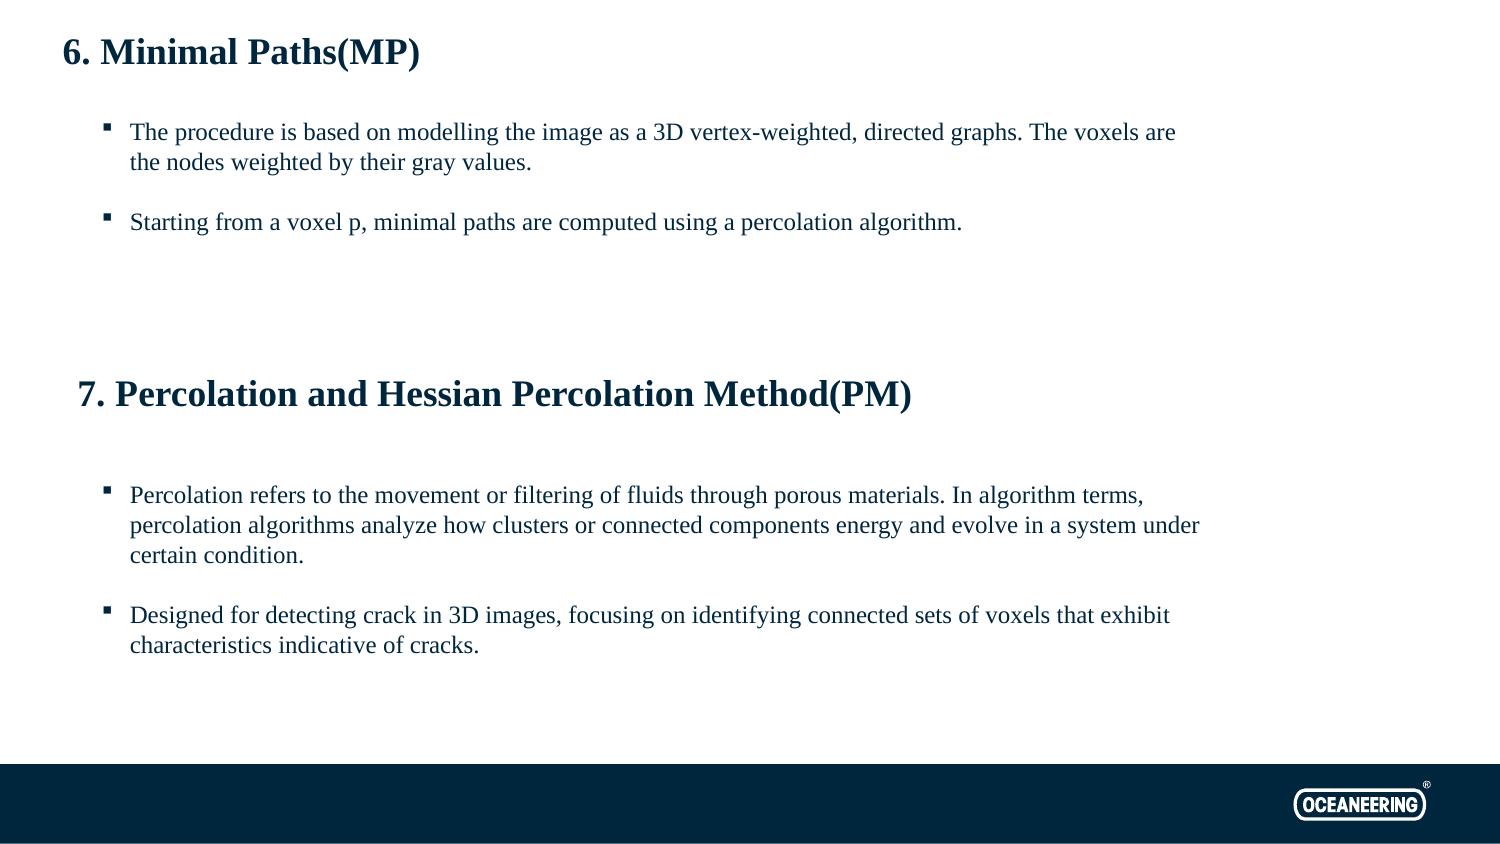

6. Minimal Paths(MP)
The procedure is based on modelling the image as a 3D vertex-weighted, directed graphs. The voxels are the nodes weighted by their gray values.

Starting from a voxel p, minimal paths are computed using a percolation algorithm.
7. Percolation and Hessian Percolation Method(PM)
Percolation refers to the movement or filtering of fluids through porous materials. In algorithm terms, percolation algorithms analyze how clusters or connected components energy and evolve in a system under certain condition.

Designed for detecting crack in 3D images, focusing on identifying connected sets of voxels that exhibit characteristics indicative of cracks.